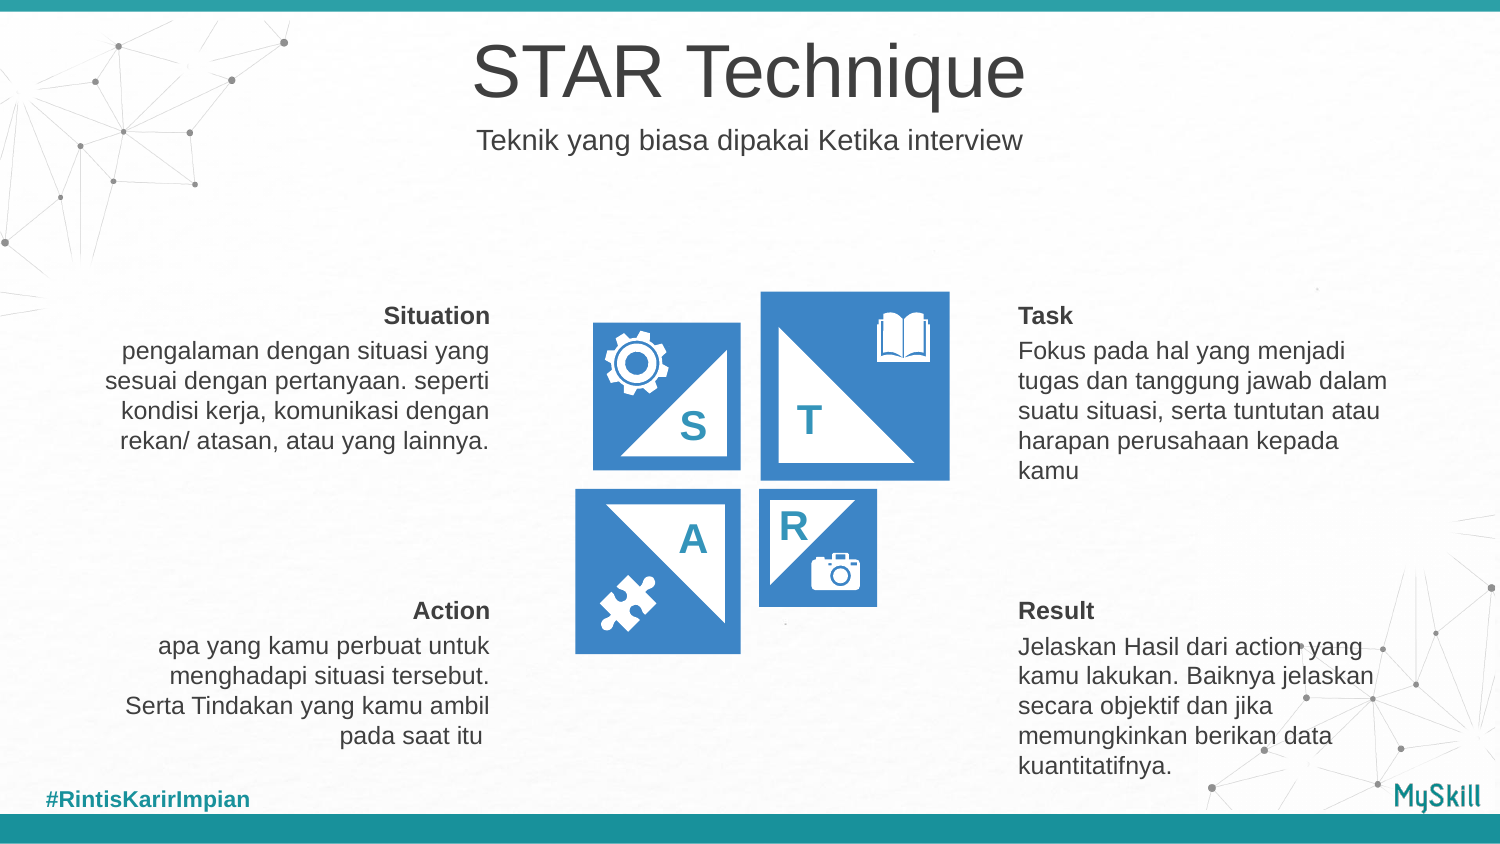

STAR Technique
Teknik yang biasa dipakai Ketika interview
Situation
pengalaman dengan situasi yang sesuai dengan pertanyaan. seperti kondisi kerja, komunikasi dengan rekan/ atasan, atau yang lainnya.

Task
Fokus pada hal yang menjadi tugas dan tanggung jawab dalam suatu situasi, serta tuntutan atau harapan perusahaan kepada kamu

T
S

R
A

Action
apa yang kamu perbuat untuk menghadapi situasi tersebut. Serta Tindakan yang kamu ambil pada saat itu
Result
Jelaskan Hasil dari action yang kamu lakukan. Baiknya jelaskan secara objektif dan jika memungkinkan berikan data kuantitatifnya.